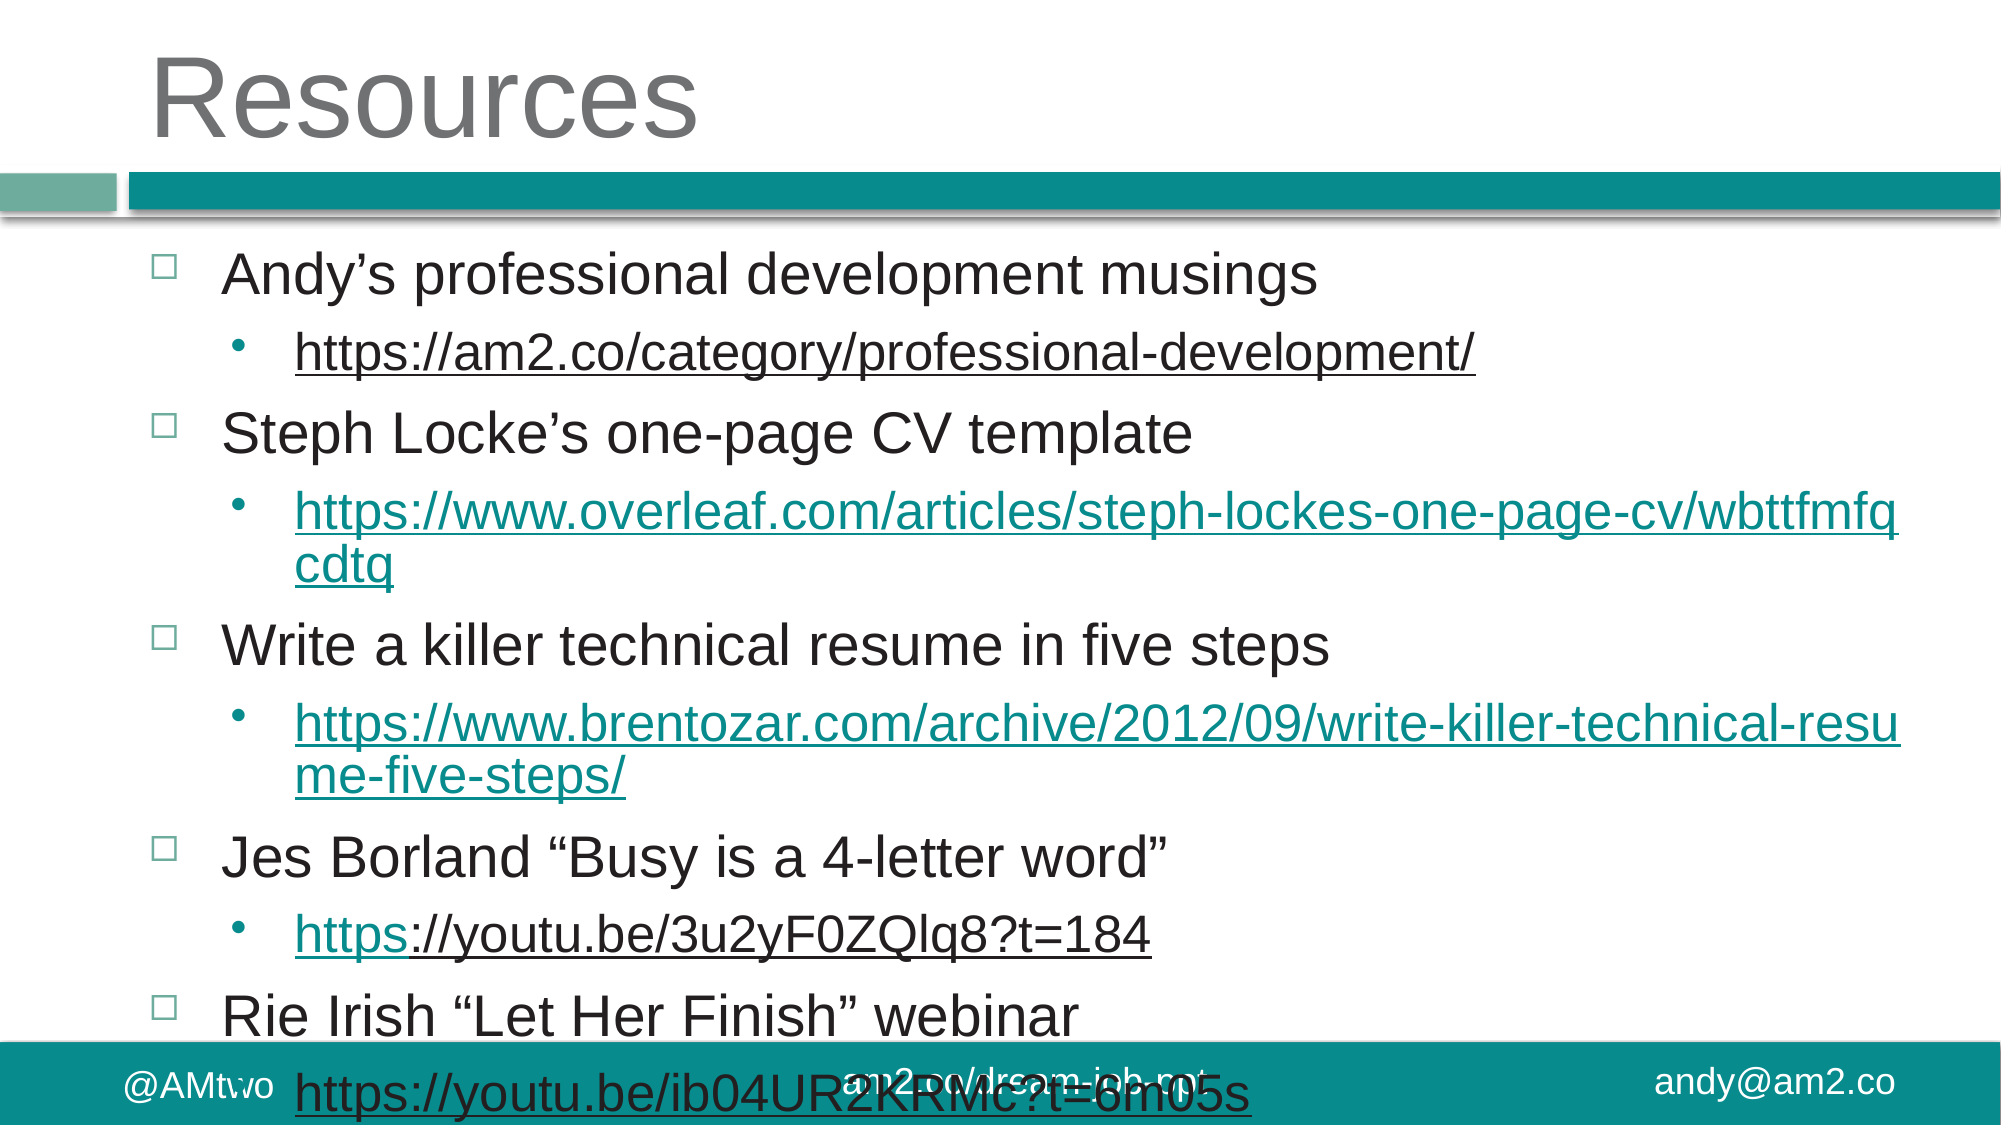

# Resources
Andy’s professional development musings
https://am2.co/category/professional-development/
Steph Locke’s one-page CV template
https://www.overleaf.com/articles/steph-lockes-one-page-cv/wbttfmfqcdtq
Write a killer technical resume in five steps
https://www.brentozar.com/archive/2012/09/write-killer-technical-resume-five-steps/
Jes Borland “Busy is a 4-letter word”
https://youtu.be/3u2yF0ZQlq8?t=184
Rie Irish “Let Her Finish” webinar
https://youtu.be/ib04UR2KRMc?t=6m05s